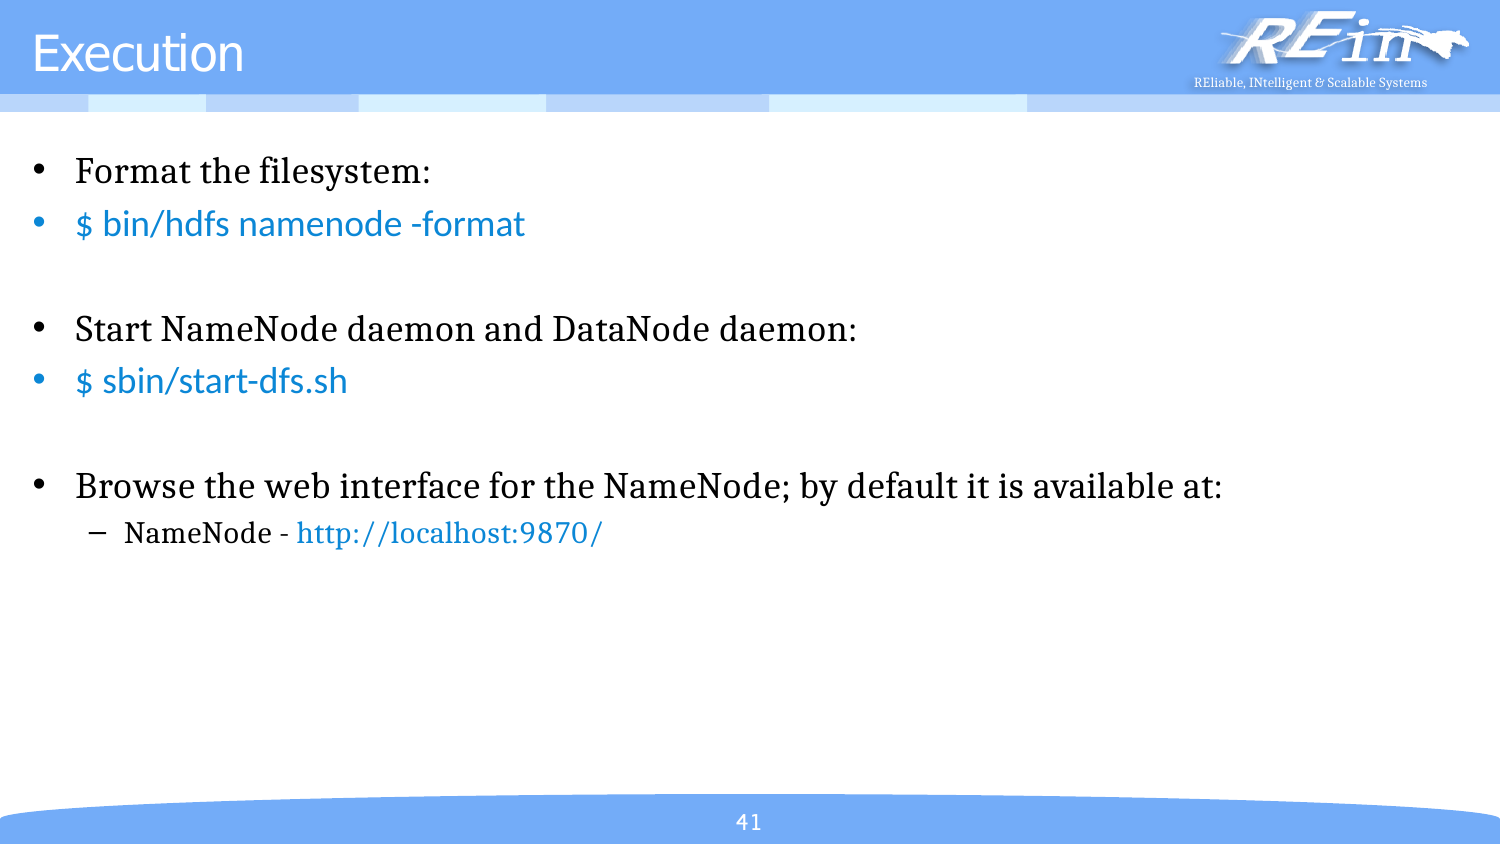

# Execution
Format the filesystem:
$ bin/hdfs namenode -format

Start NameNode daemon and DataNode daemon:
$ sbin/start-dfs.sh

Browse the web interface for the NameNode; by default it is available at:
NameNode - http://localhost:9870/

41